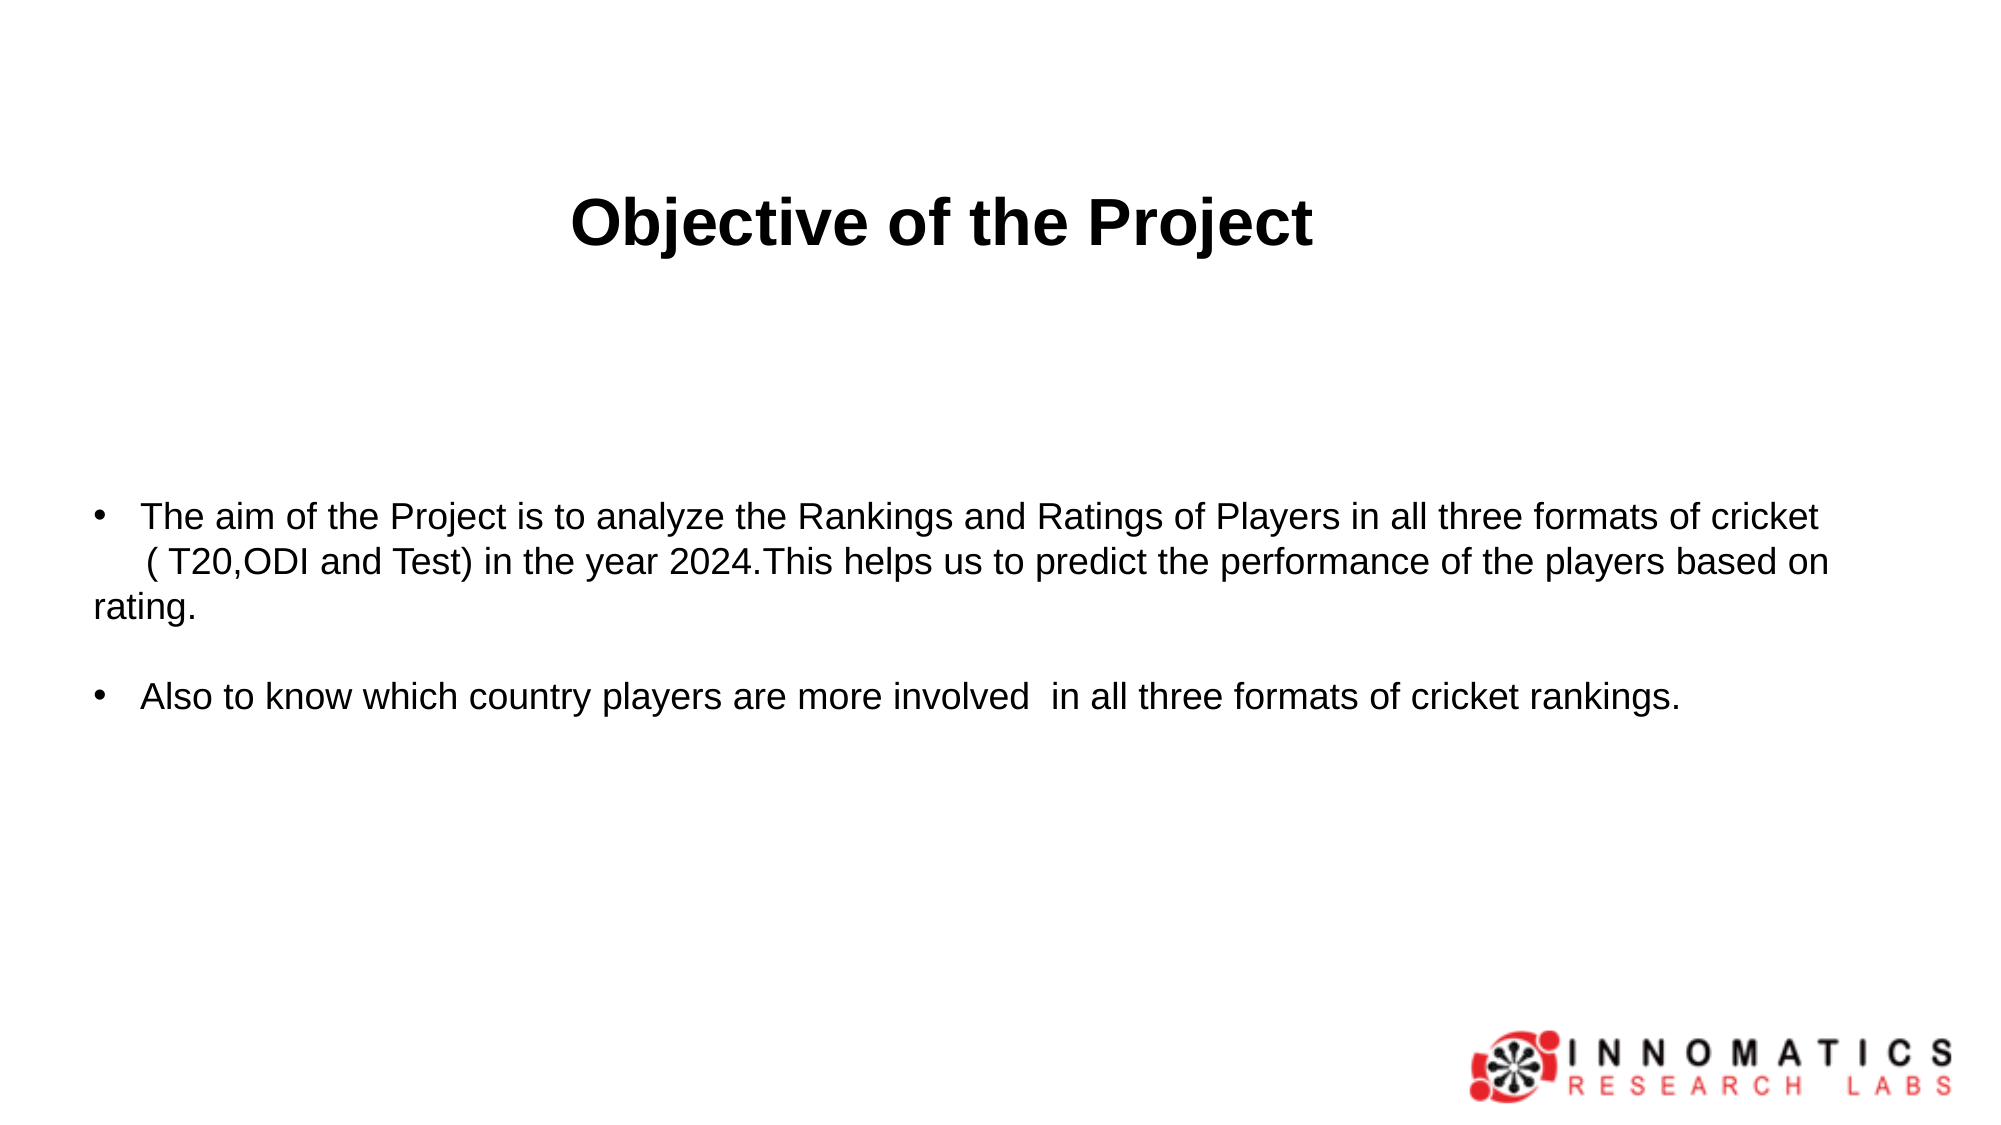

Objective of the Project

The aim of the Project is to analyze the Rankings and Ratings of Players in all three formats of cricket
     ( T20,ODI and Test) in the year 2024.This helps us to predict the performance of the players based on rating.

Also to know which country players are more involved  in all three formats of cricket rankings.